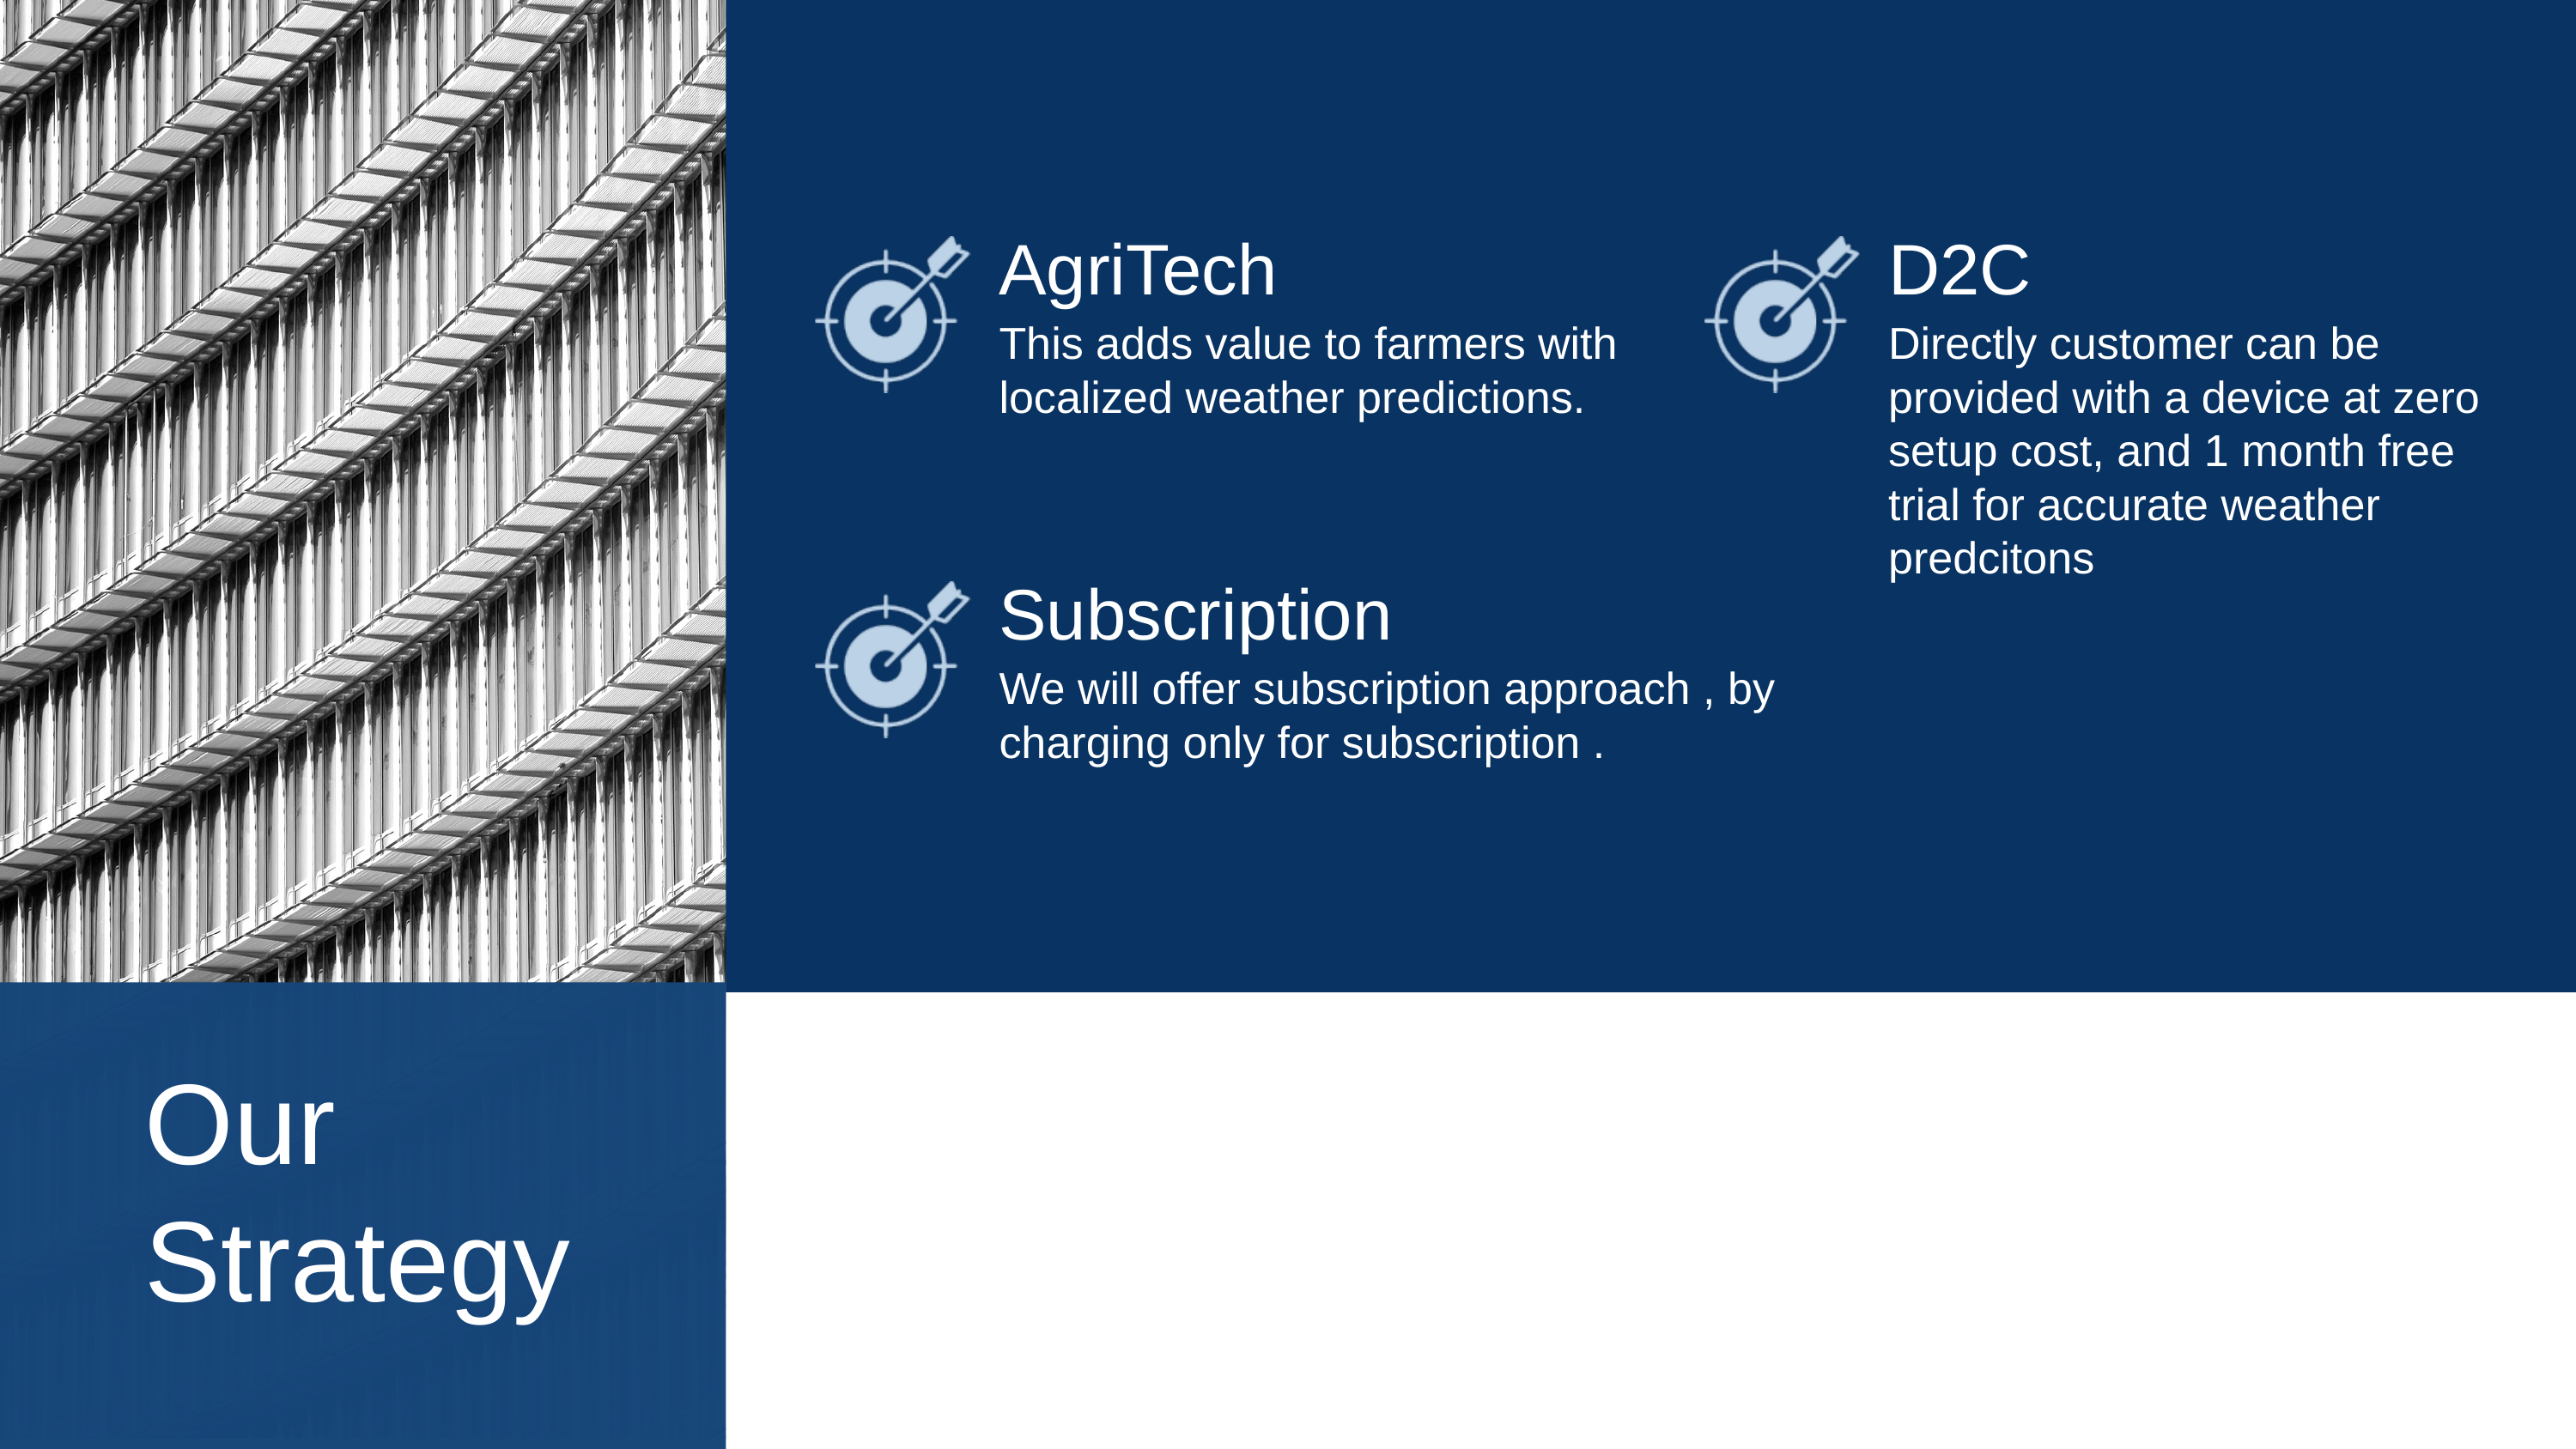

AgriTech
D2C

This adds value to farmers with
localized weather predictions.
Directly customer can be provided with a device at zero setup cost, and 1 month free trial for accurate weather predcitons
Subscription

We will offer subscription approach , by charging only for subscription .

Our
Strategy